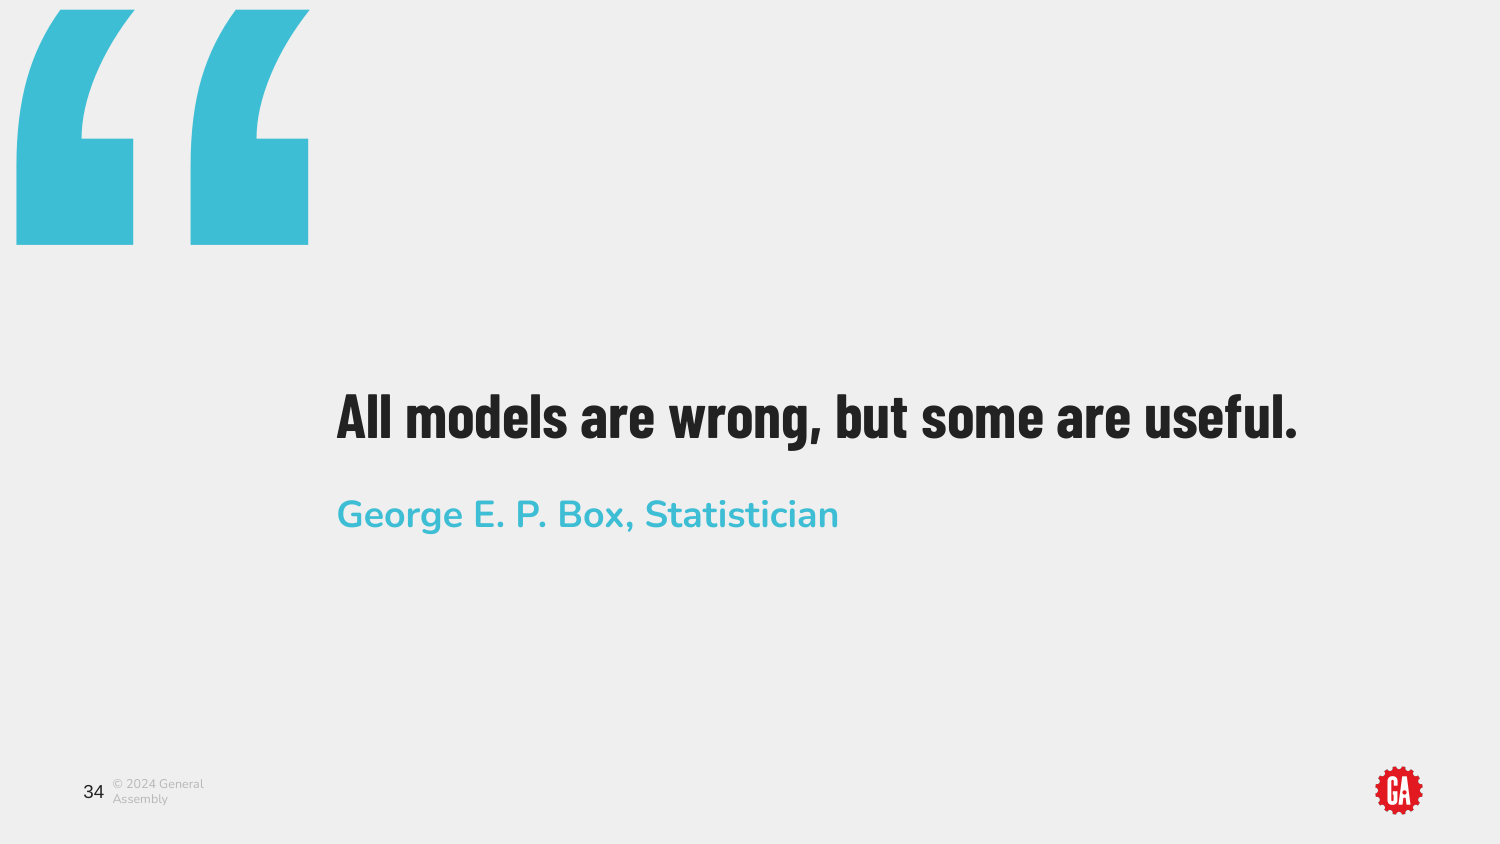

# All models are wrong, but some are useful.
George E. P. Box, Statistician
34
34